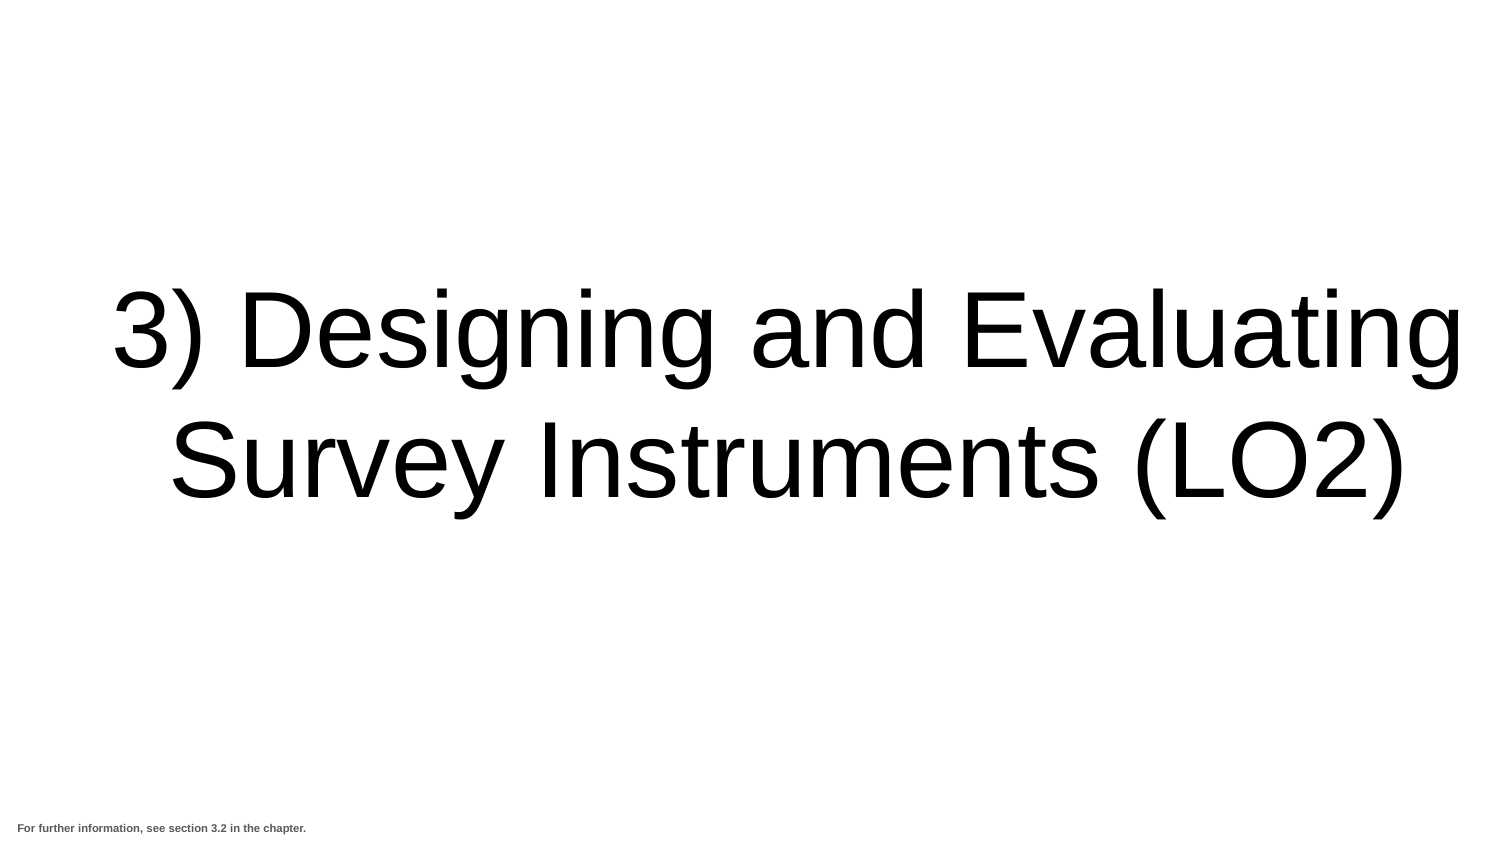

# 3) Designing and Evaluating Survey Instruments (LO2)
For further information, see section 3.2 in the chapter.